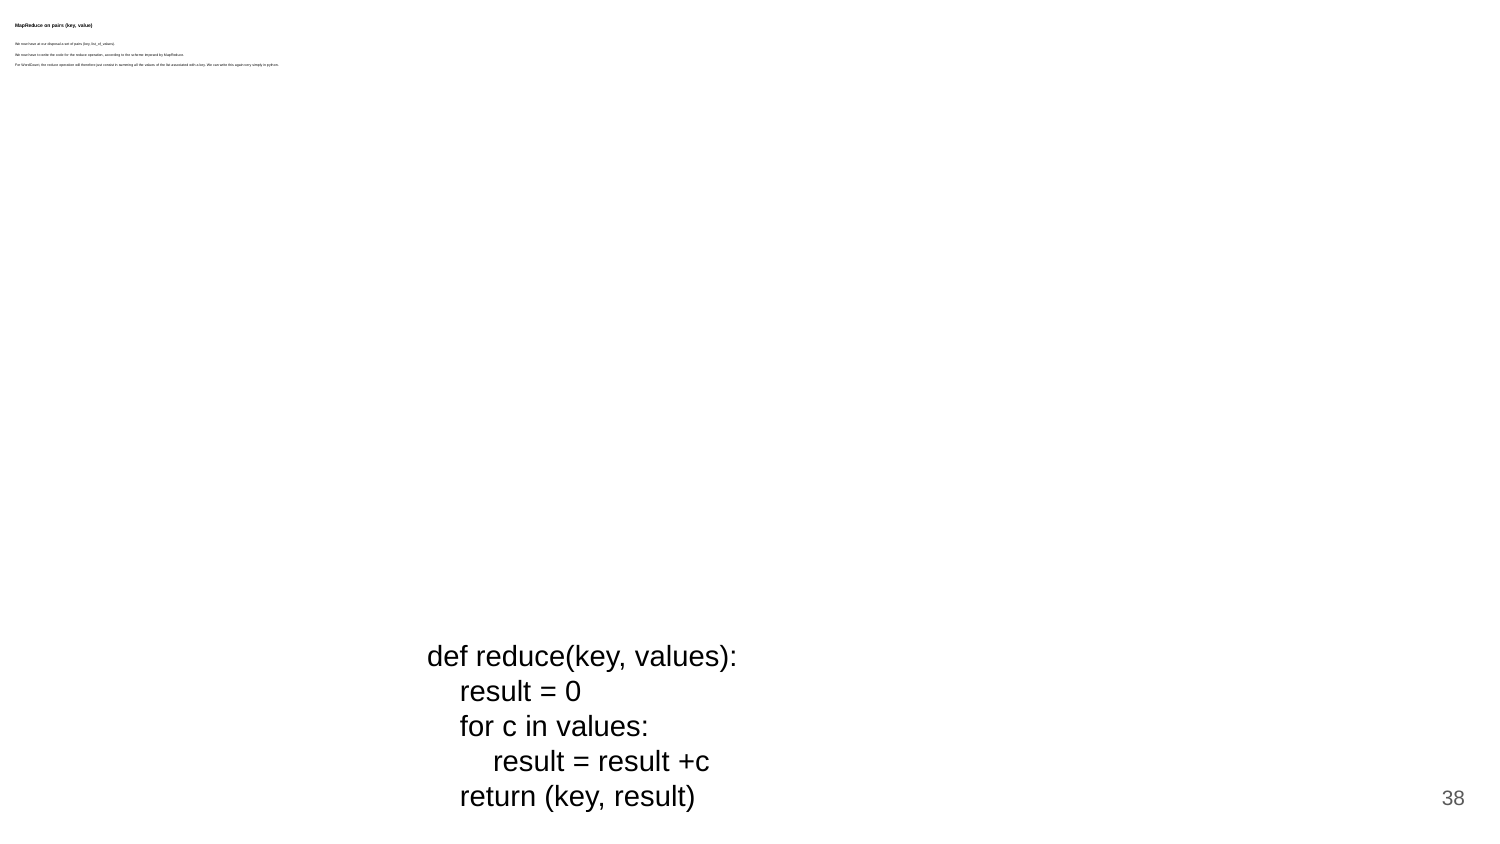

# MapReduce on pairs (key, value)
We now have at our disposal a set of pairs (key, list_of_values).
We now have to write the code for the reduce operation, according to the scheme imposed by MapReduce.
For WordCount, the reduce operation will therefore just consist in summing all the values ​​of the list associated with a key. We can write this again very simply in python.

def reduce(key, values):
    result = 0
    for c in values:
        result = result +c
    return (key, result)
38